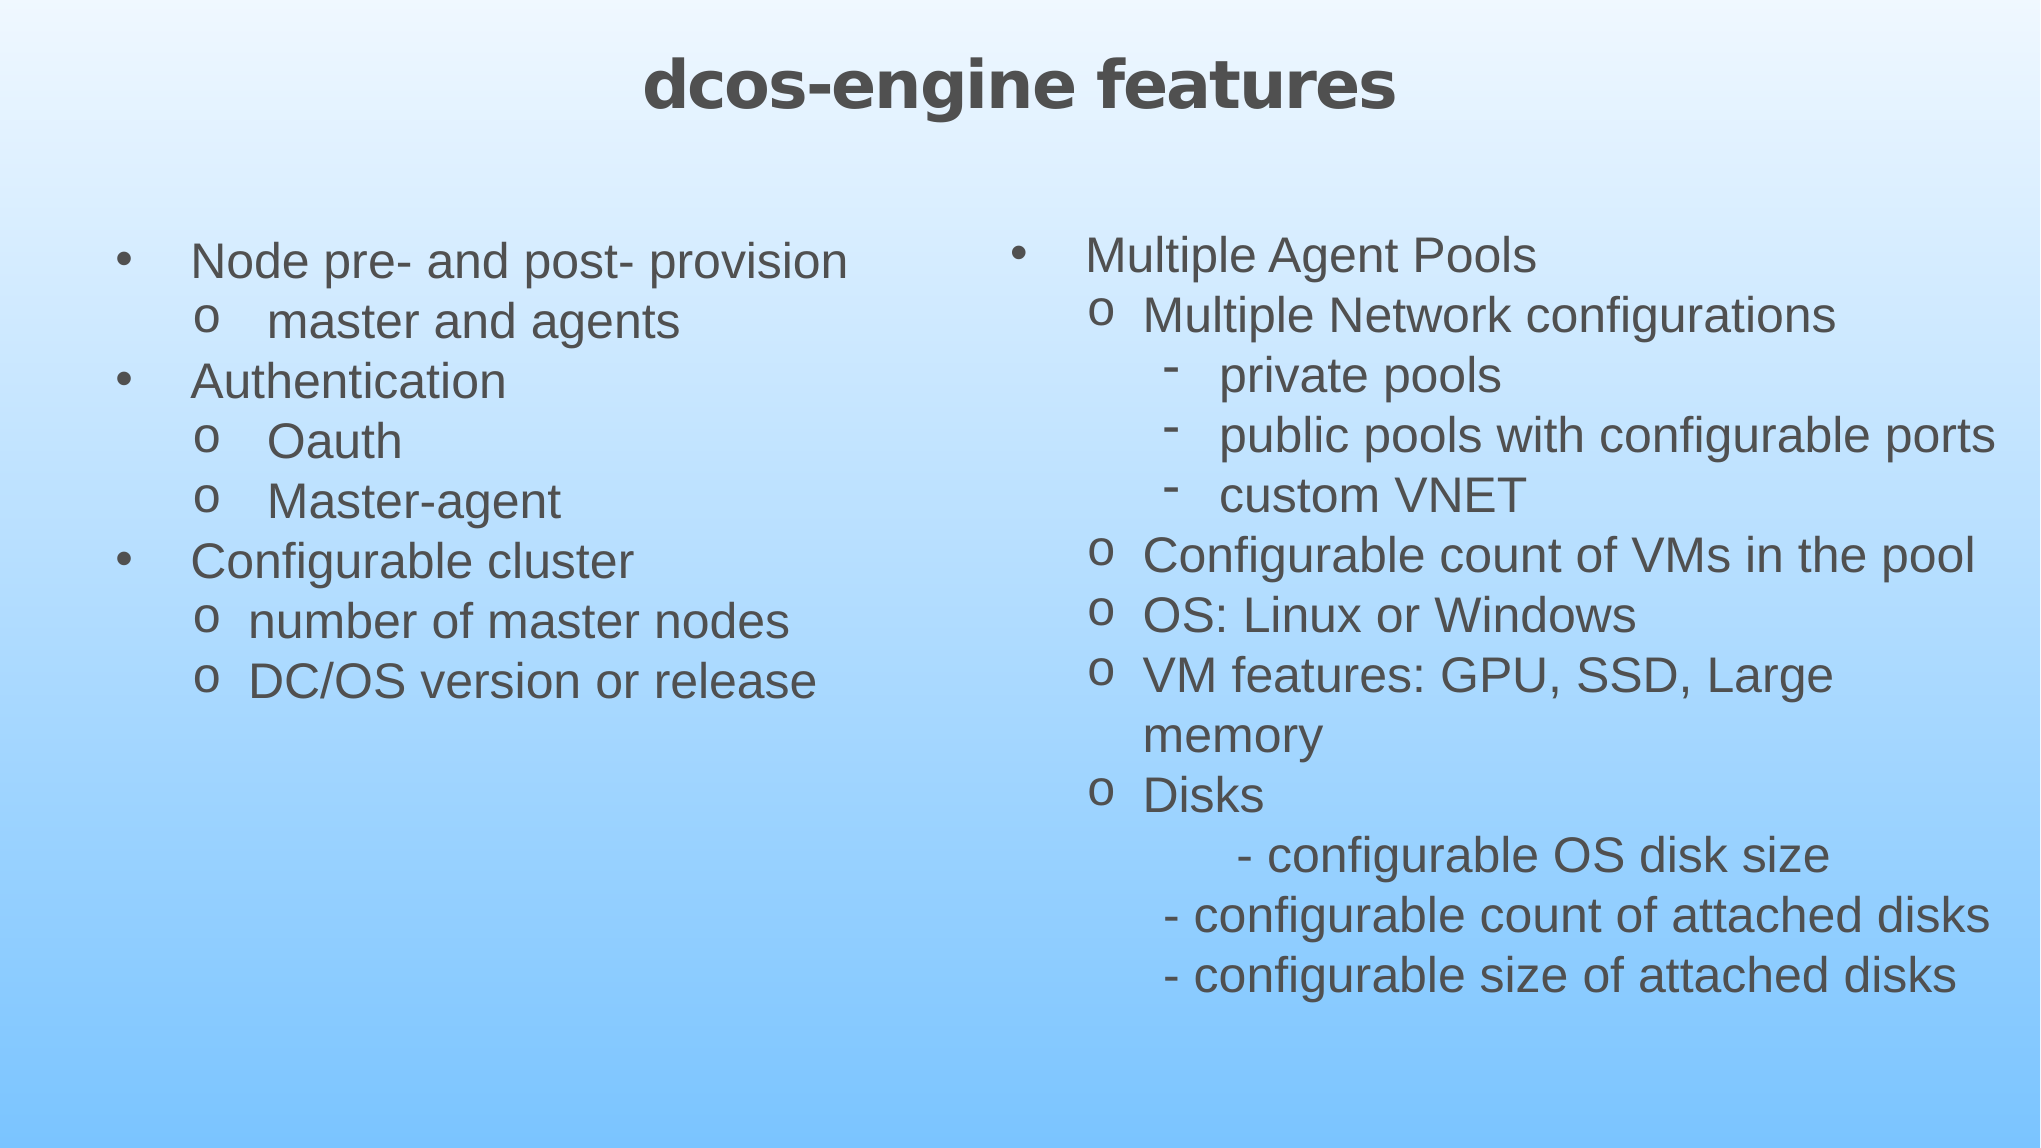

dcos-engine features
Node pre- and post- provision
master and agents
Authentication
Oauth
Master-agent
Configurable cluster
number of master nodes
DC/OS version or release

Multiple Agent Pools
Multiple Network configurations
private pools
public pools with configurable ports
custom VNET
Configurable count of VMs in the pool
OS: Linux or Windows
VM features: GPU, SSD, Large memory
Disks
	- configurable OS disk size
- configurable count of attached disks
- configurable size of attached disks